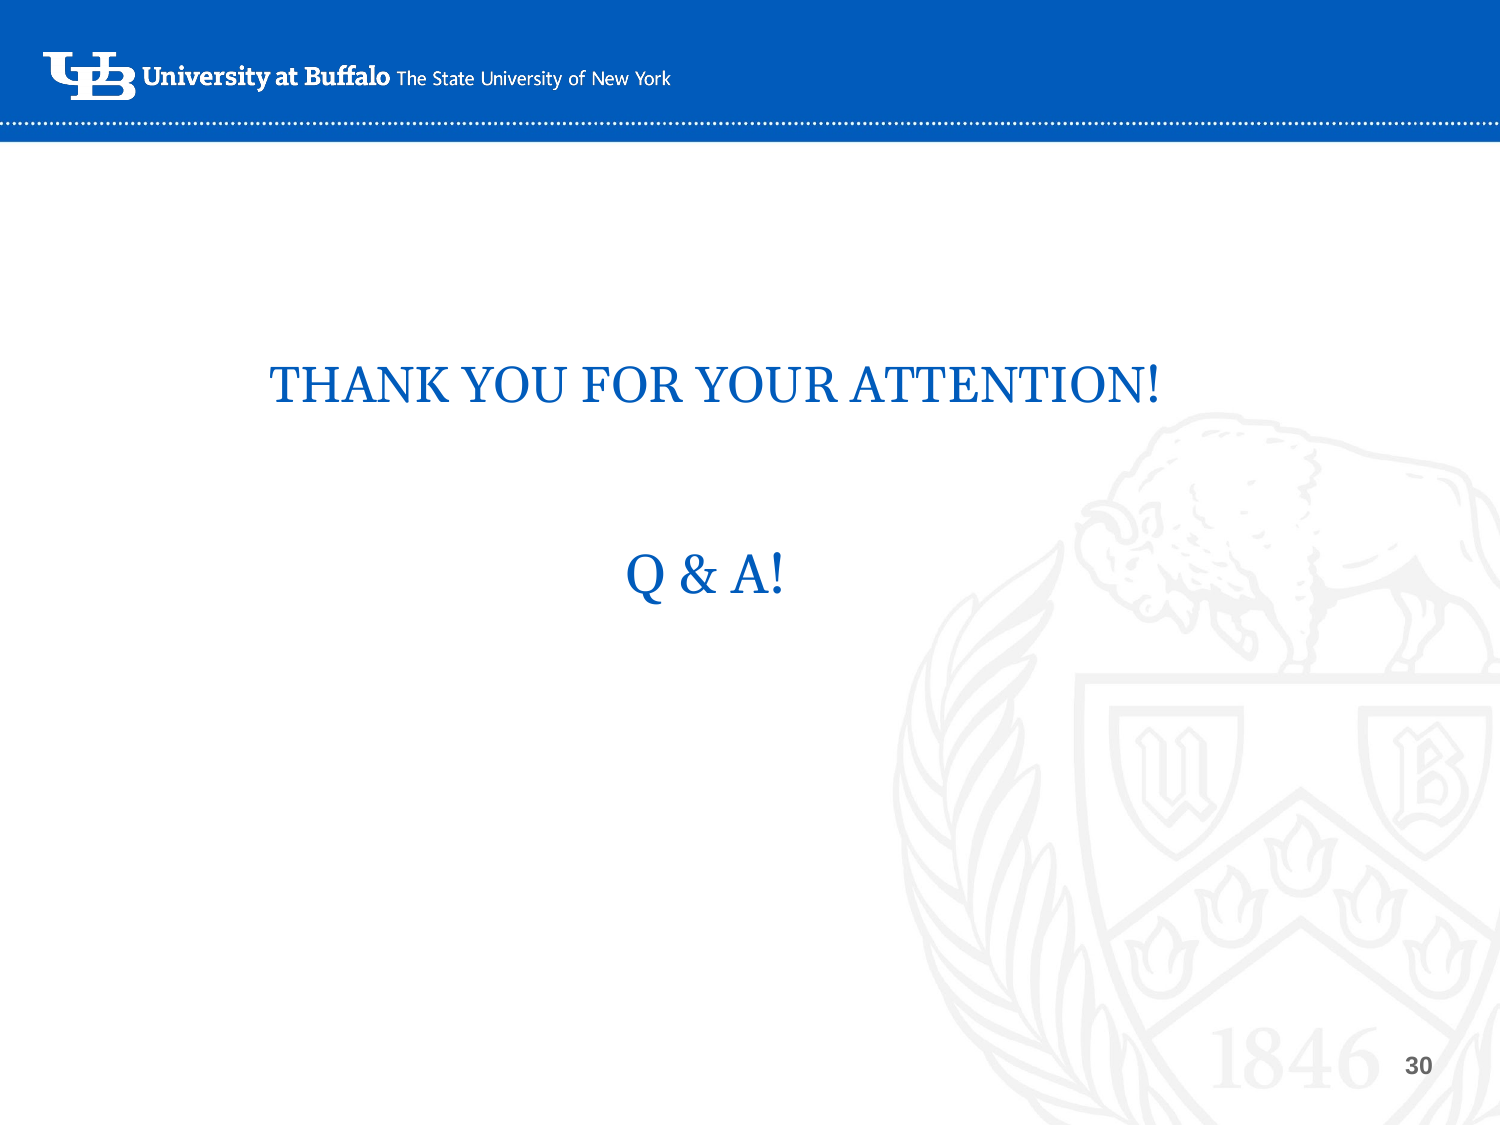

# THANK YOU FOR YOUR ATTENTION!
Q & A!